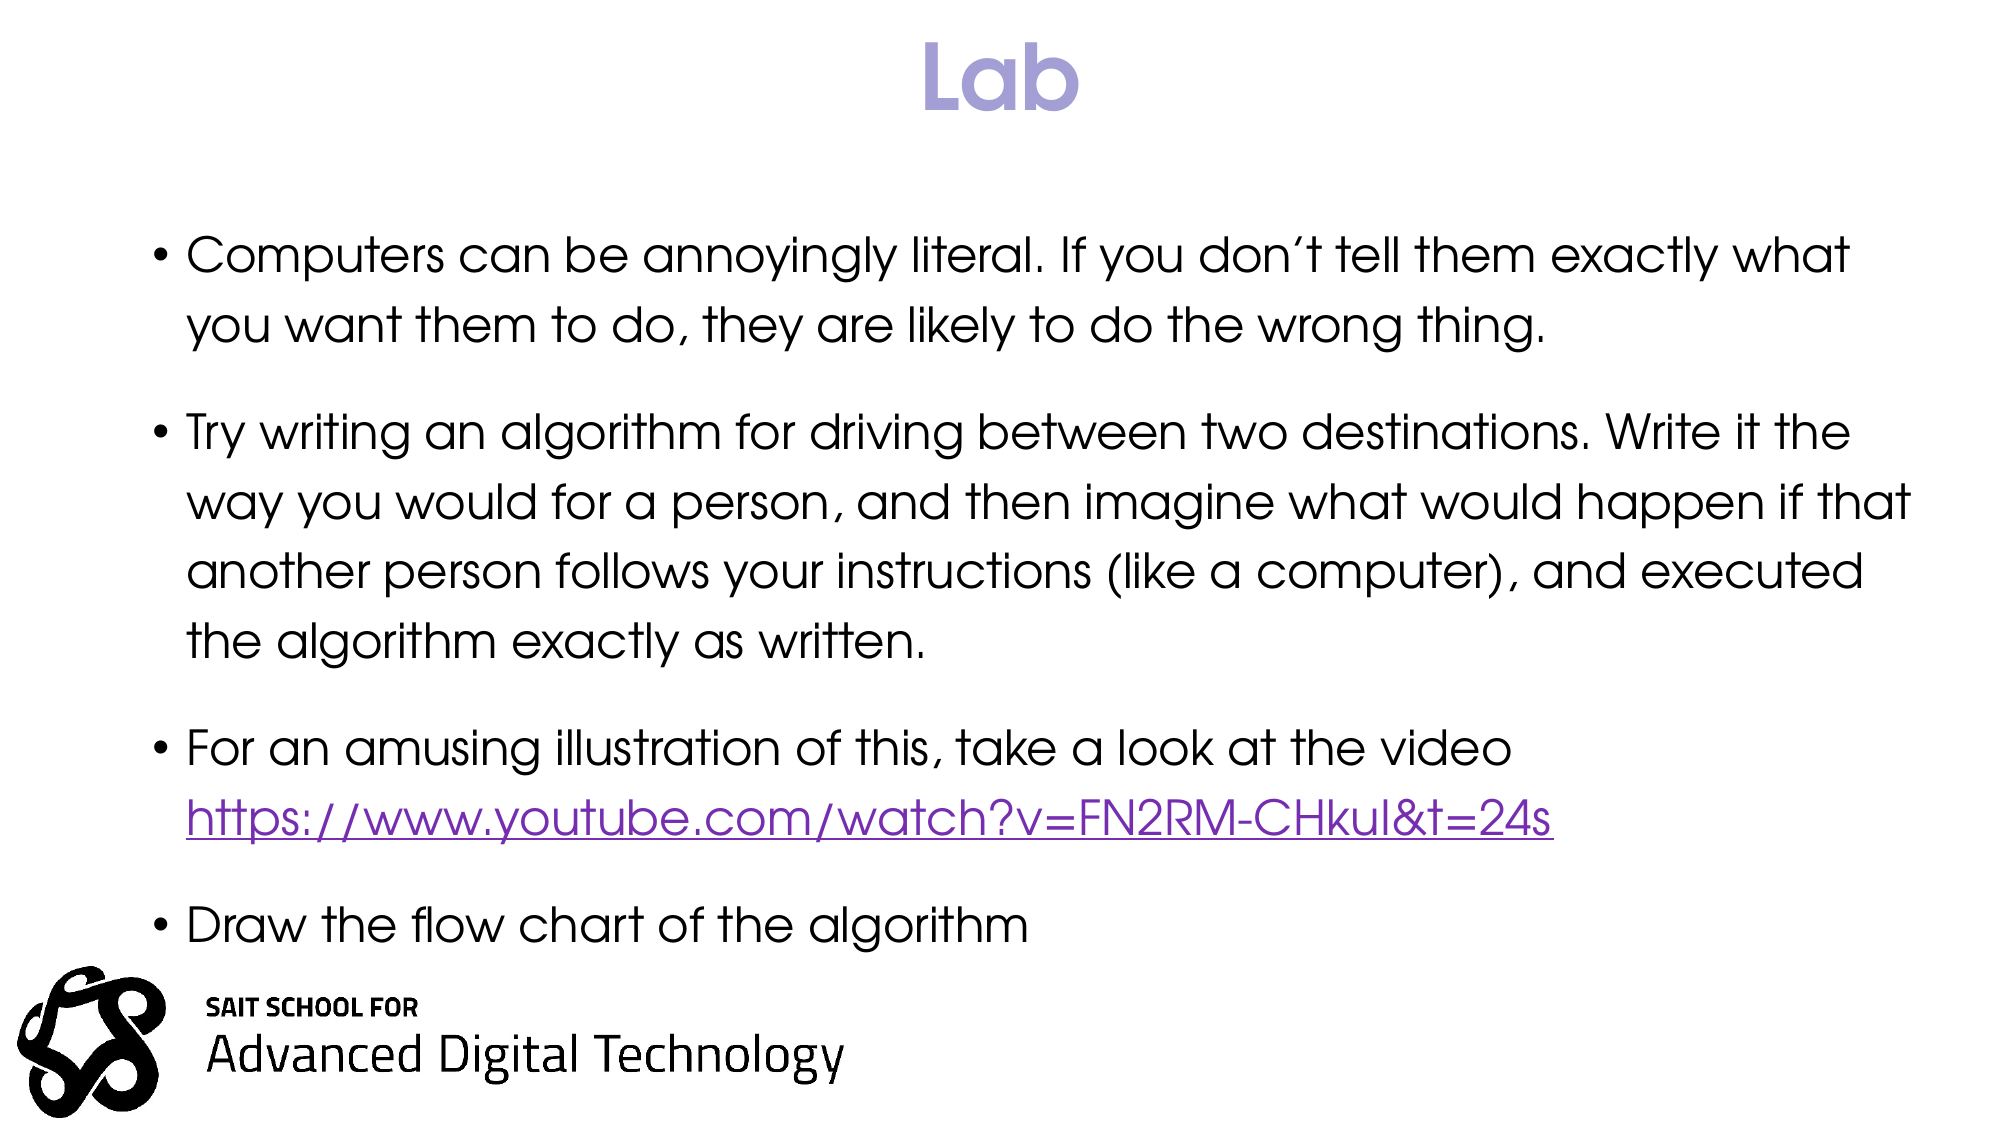

# Lab
Computers can be annoyingly literal. If you don’t tell them exactly what you want them to do, they are likely to do the wrong thing.
Try writing an algorithm for driving between two destinations. Write it the way you would for a person, and then imagine what would happen if that another person follows your instructions (like a computer), and executed the algorithm exactly as written.
For an amusing illustration of this, take a look at the video https://www.youtube.com/watch?v=FN2RM-CHkuI&t=24s
Draw the flow chart of the algorithm